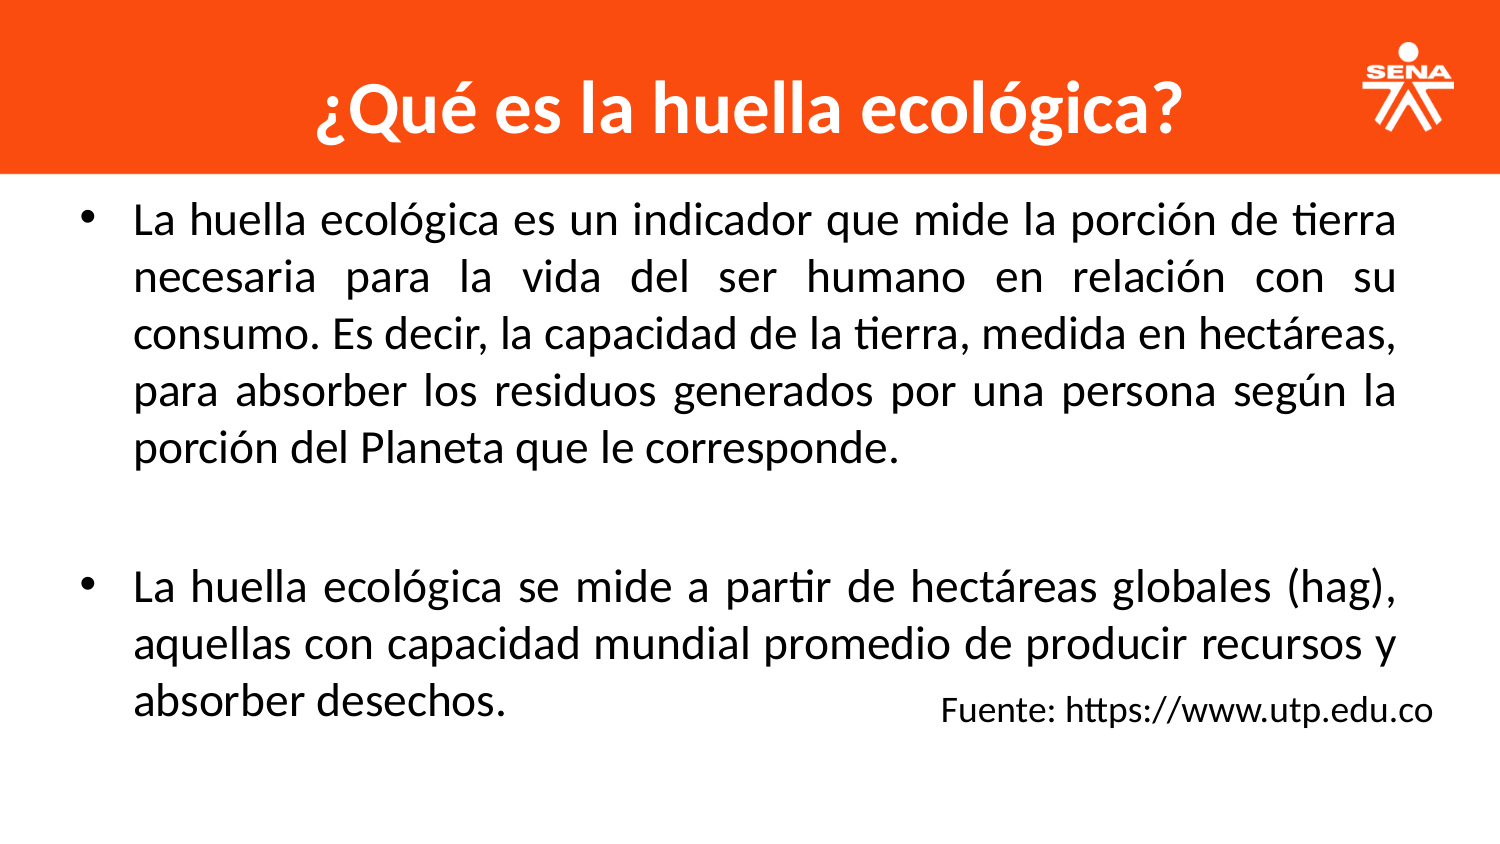

¿Qué es la huella ecológica?
La huella ecológica es un indicador que mide la porción de tierra necesaria para la vida del ser humano en relación con su consumo. Es decir, la capacidad de la tierra, medida en hectáreas, para absorber los residuos generados por una persona según la porción del Planeta que le corresponde.

La huella ecológica se mide a partir de hectáreas globales (hag), aquellas con capacidad mundial promedio de producir recursos y absorber desechos.
Fuente: https://www.utp.edu.co